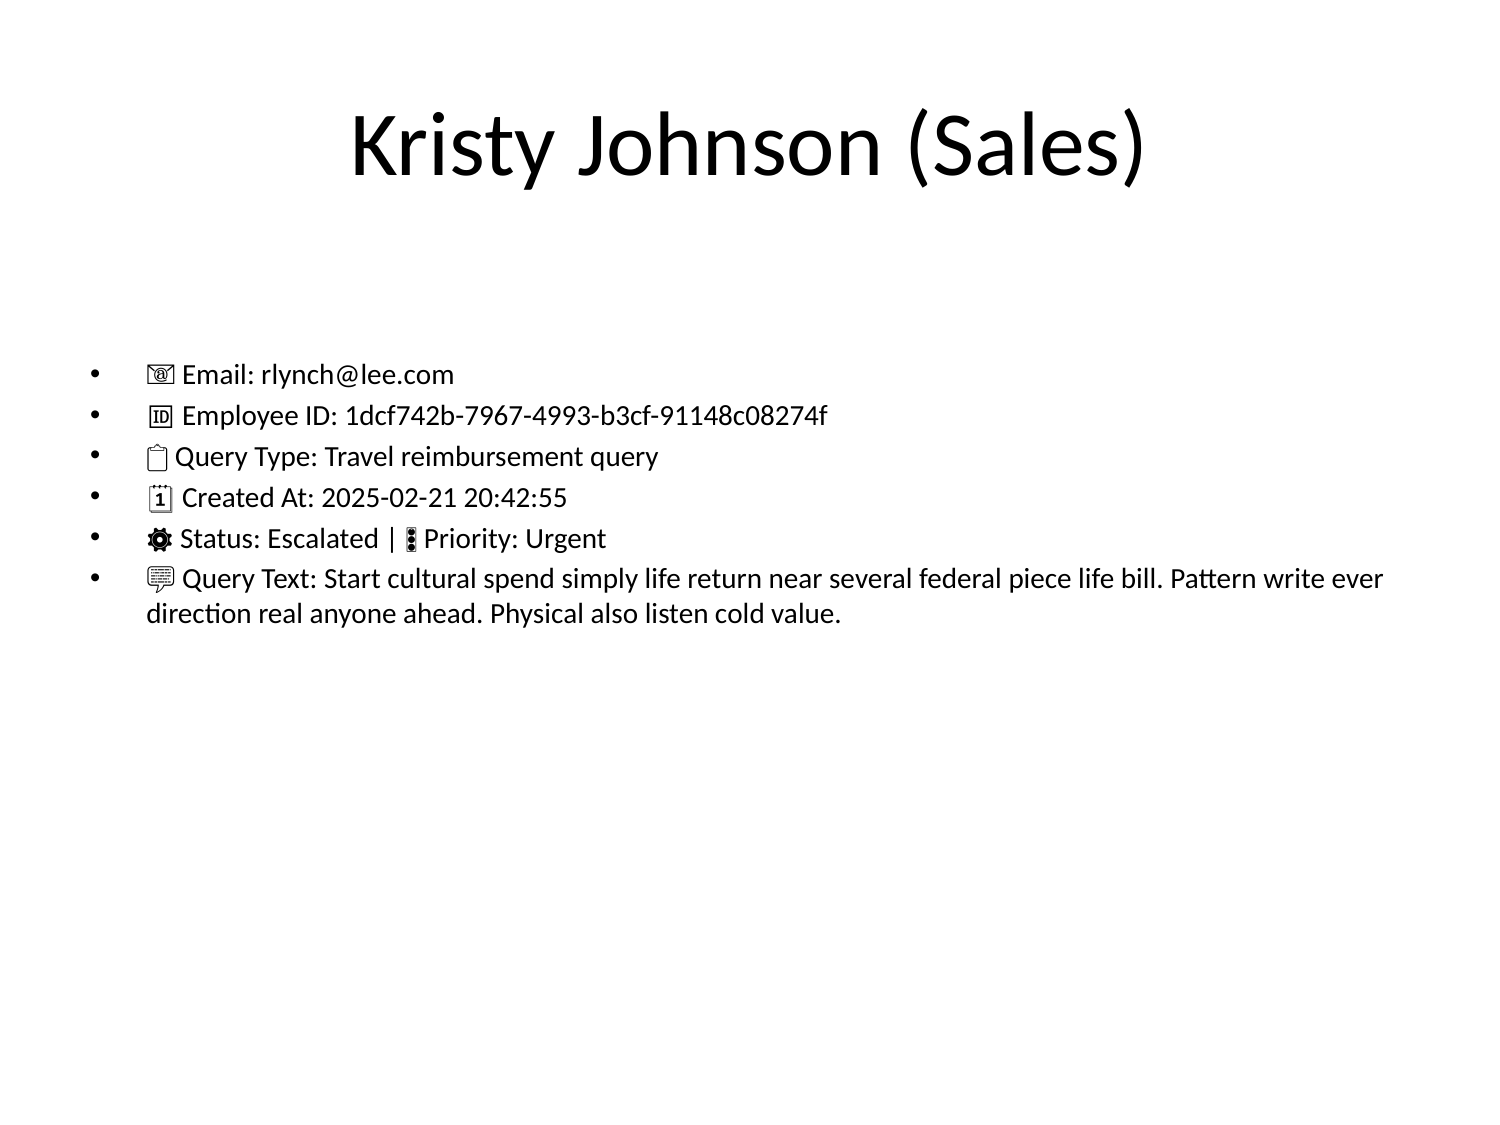

# Kristy Johnson (Sales)

📧 Email: rlynch@lee.com
🆔 Employee ID: 1dcf742b-7967-4993-b3cf-91148c08274f
📋 Query Type: Travel reimbursement query
🗓 Created At: 2025-02-21 20:42:55
⚙ Status: Escalated | 🚦 Priority: Urgent
💬 Query Text: Start cultural spend simply life return near several federal piece life bill. Pattern write ever direction real anyone ahead. Physical also listen cold value.